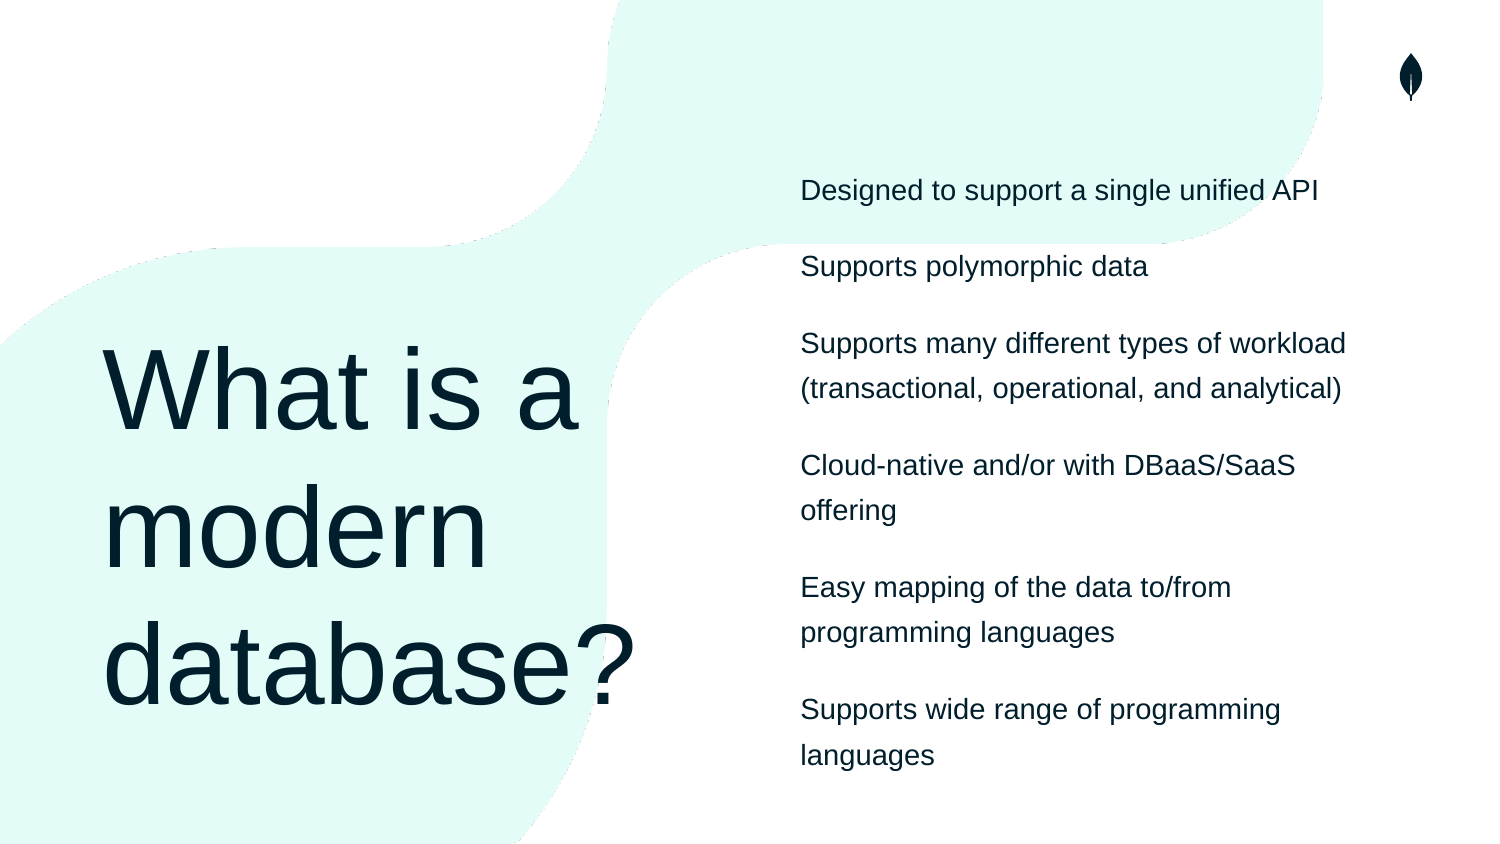

# What is a modern database?
Designed to support a single unified API
Supports polymorphic data
Supports many different types of workload (transactional, operational, and analytical)
Cloud-native and/or with DBaaS/SaaS offering
Easy mapping of the data to/from programming languages
Supports wide range of programming languages